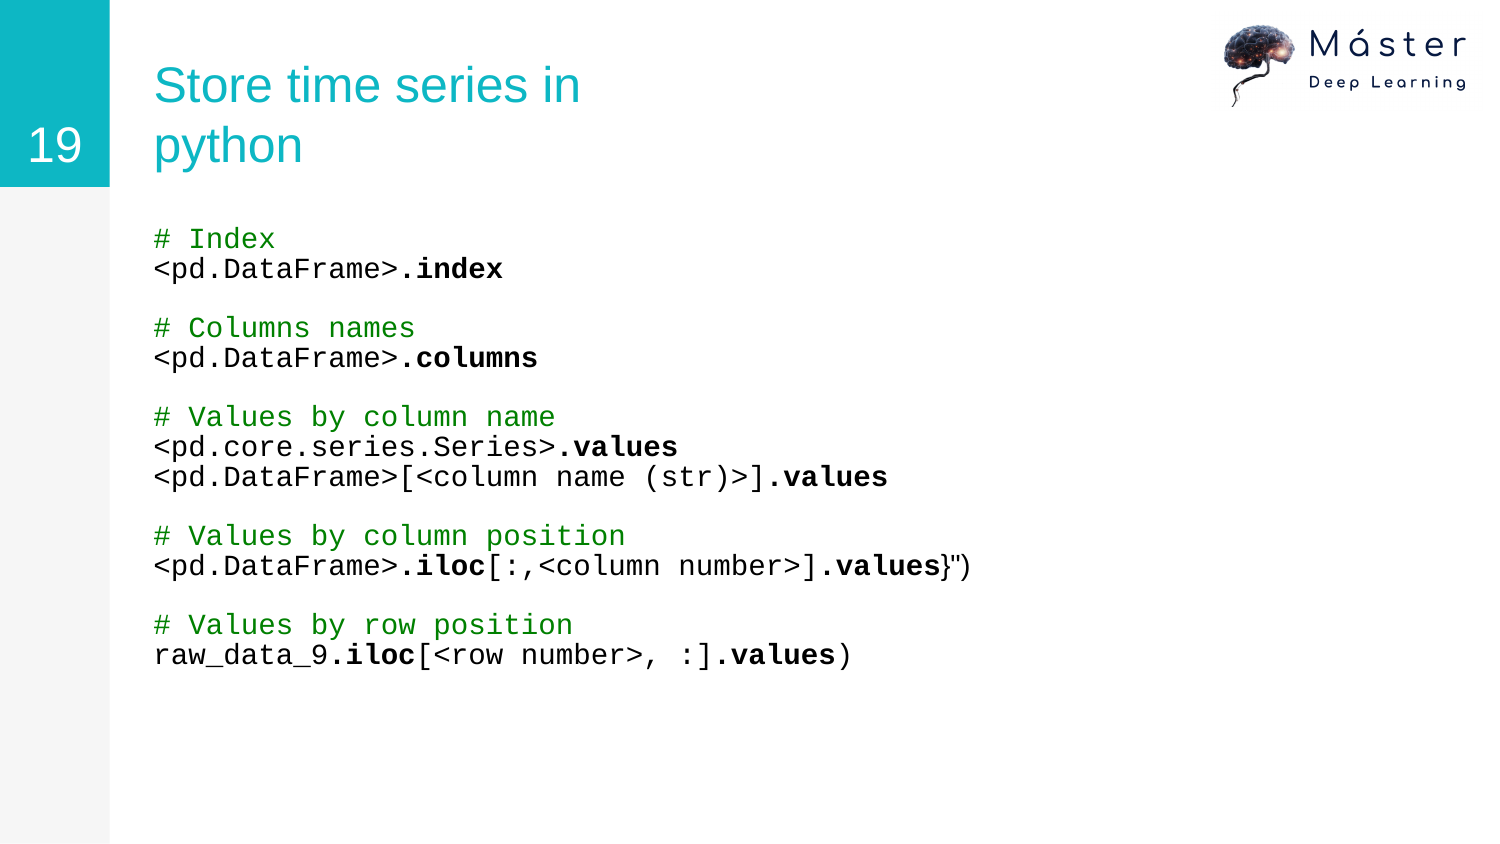

19
# Store time series in python
# Index
<pd.DataFrame>.index

# Columns names
<pd.DataFrame>.columns

# Values by column name
<pd.core.series.Series>.values
<pd.DataFrame>[<column name (str)>].values

# Values by column position
<pd.DataFrame>.iloc[:,<column number>].values}")

# Values by row position
raw_data_9.iloc[<row number>, :].values)